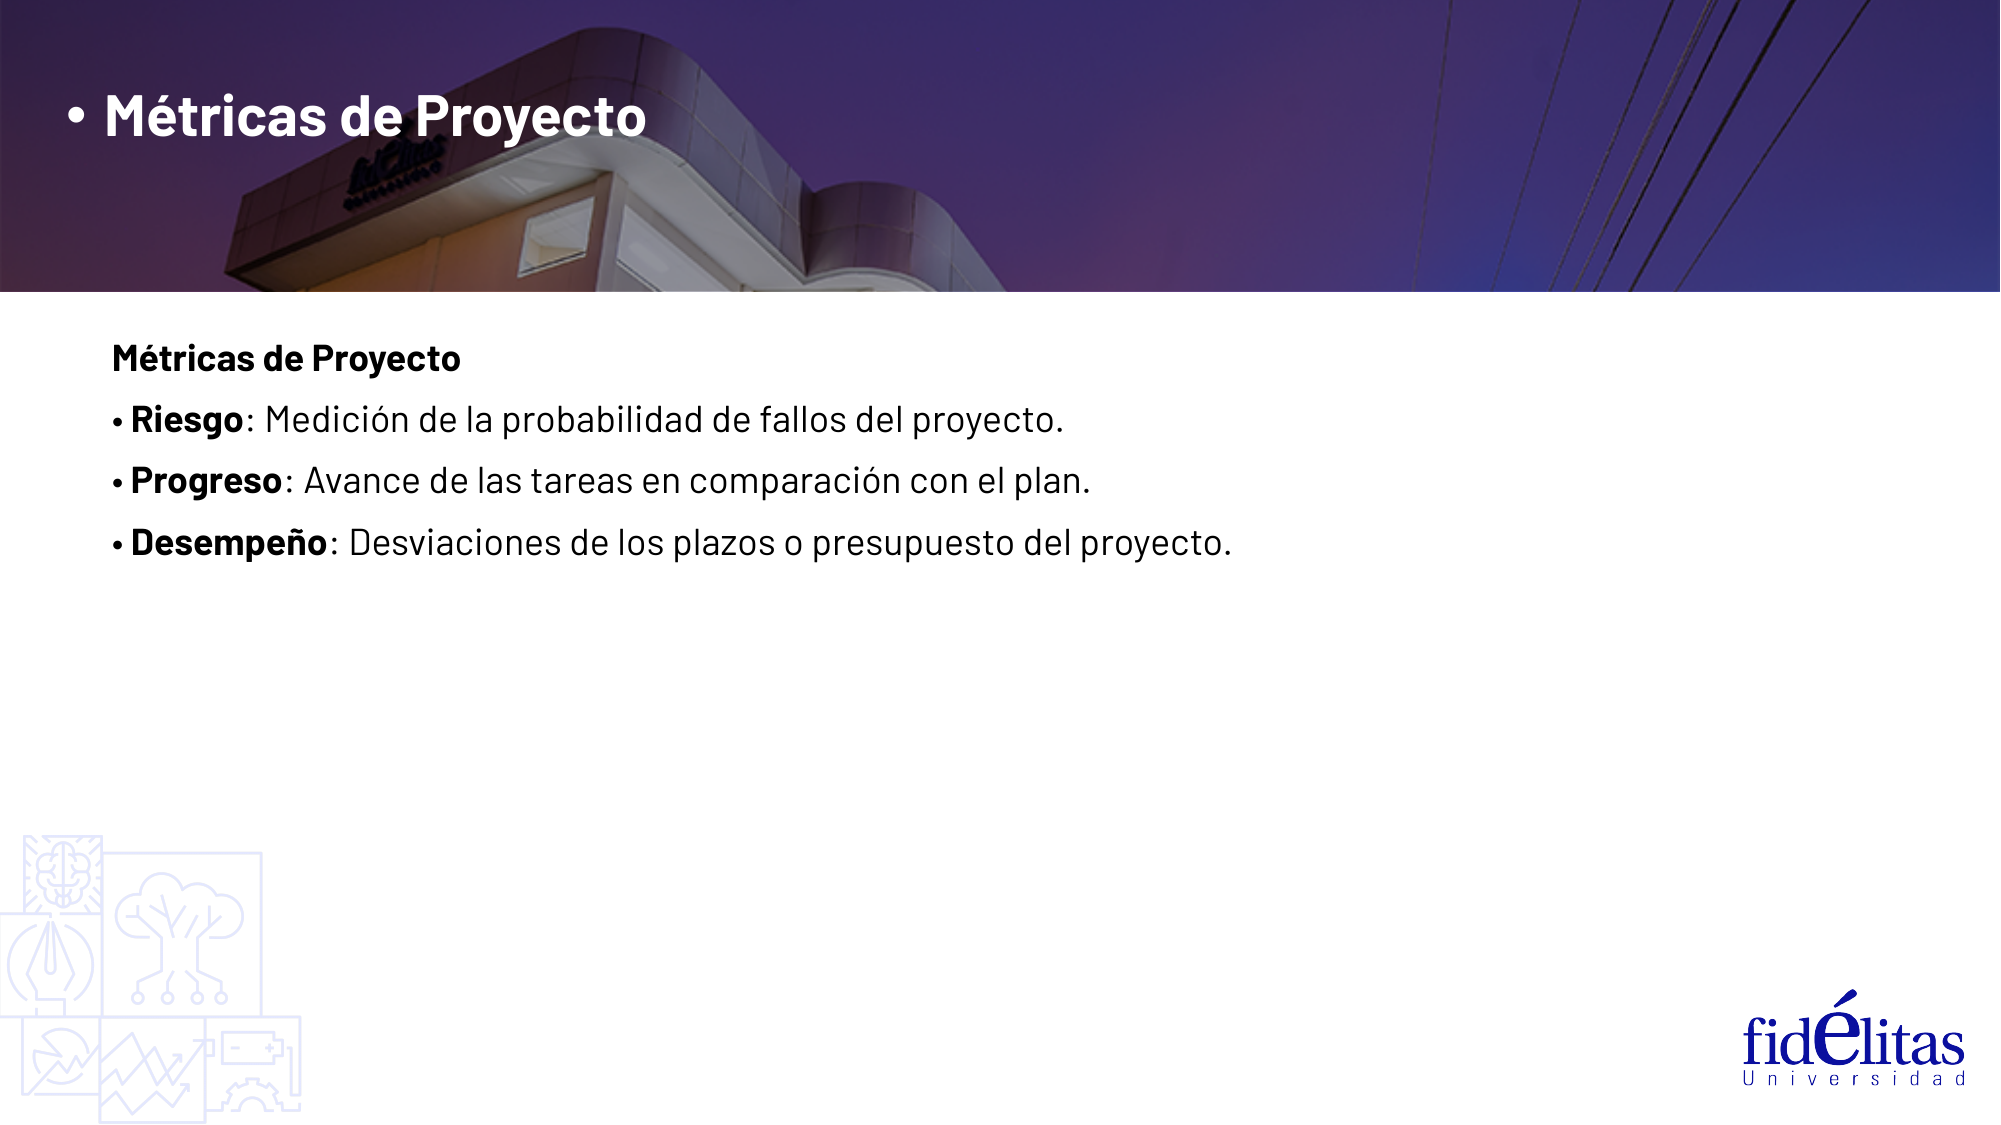

Métricas de Proyecto

Métricas de Proyecto
• Riesgo: Medición de la probabilidad de fallos del proyecto.
• Progreso: Avance de las tareas en comparación con el plan.
• Desempeño: Desviaciones de los plazos o presupuesto del proyecto.